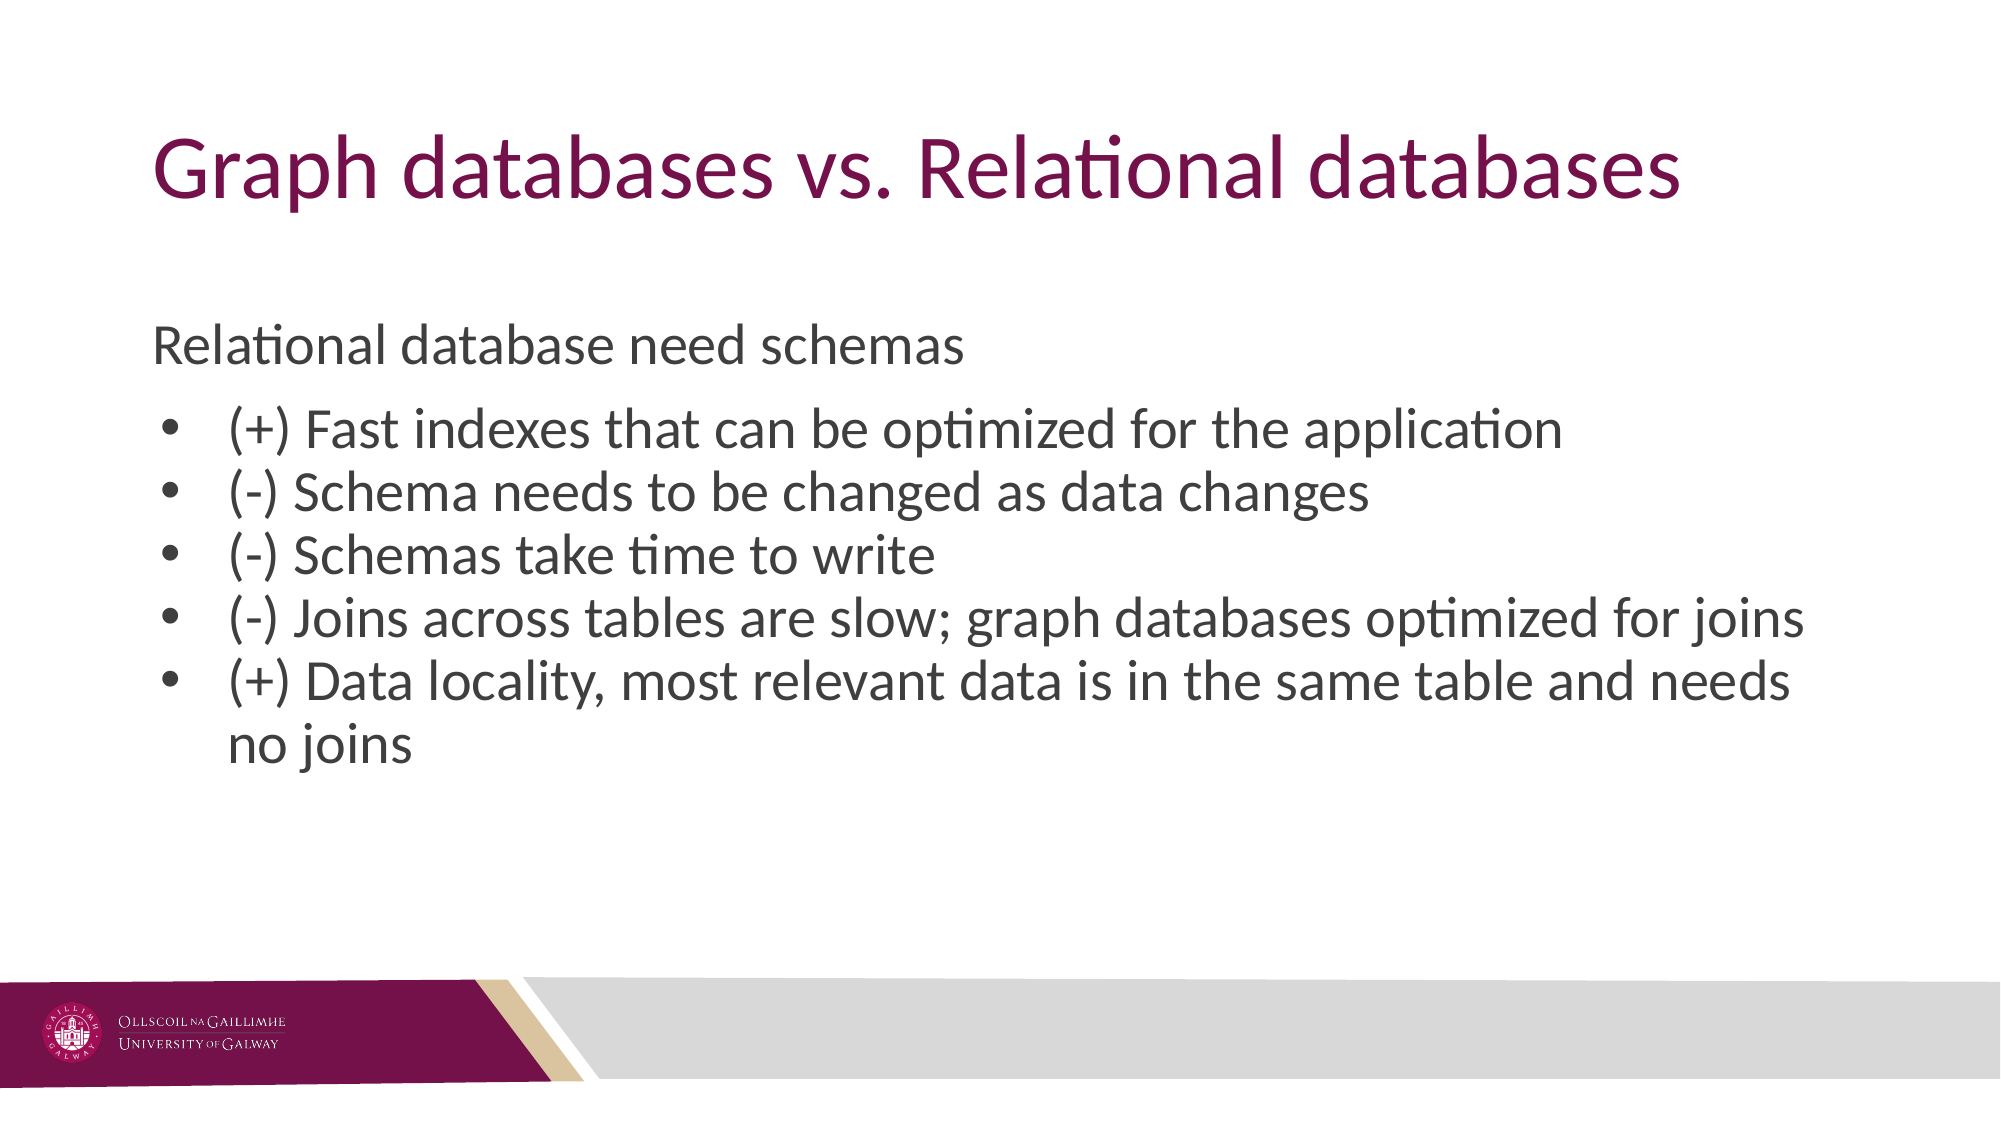

# Graph databases vs. Relational databases
Relational database need schemas
(+) Fast indexes that can be optimized for the application
(-) Schema needs to be changed as data changes
(-) Schemas take time to write
(-) Joins across tables are slow; graph databases optimized for joins
(+) Data locality, most relevant data is in the same table and needs no joins